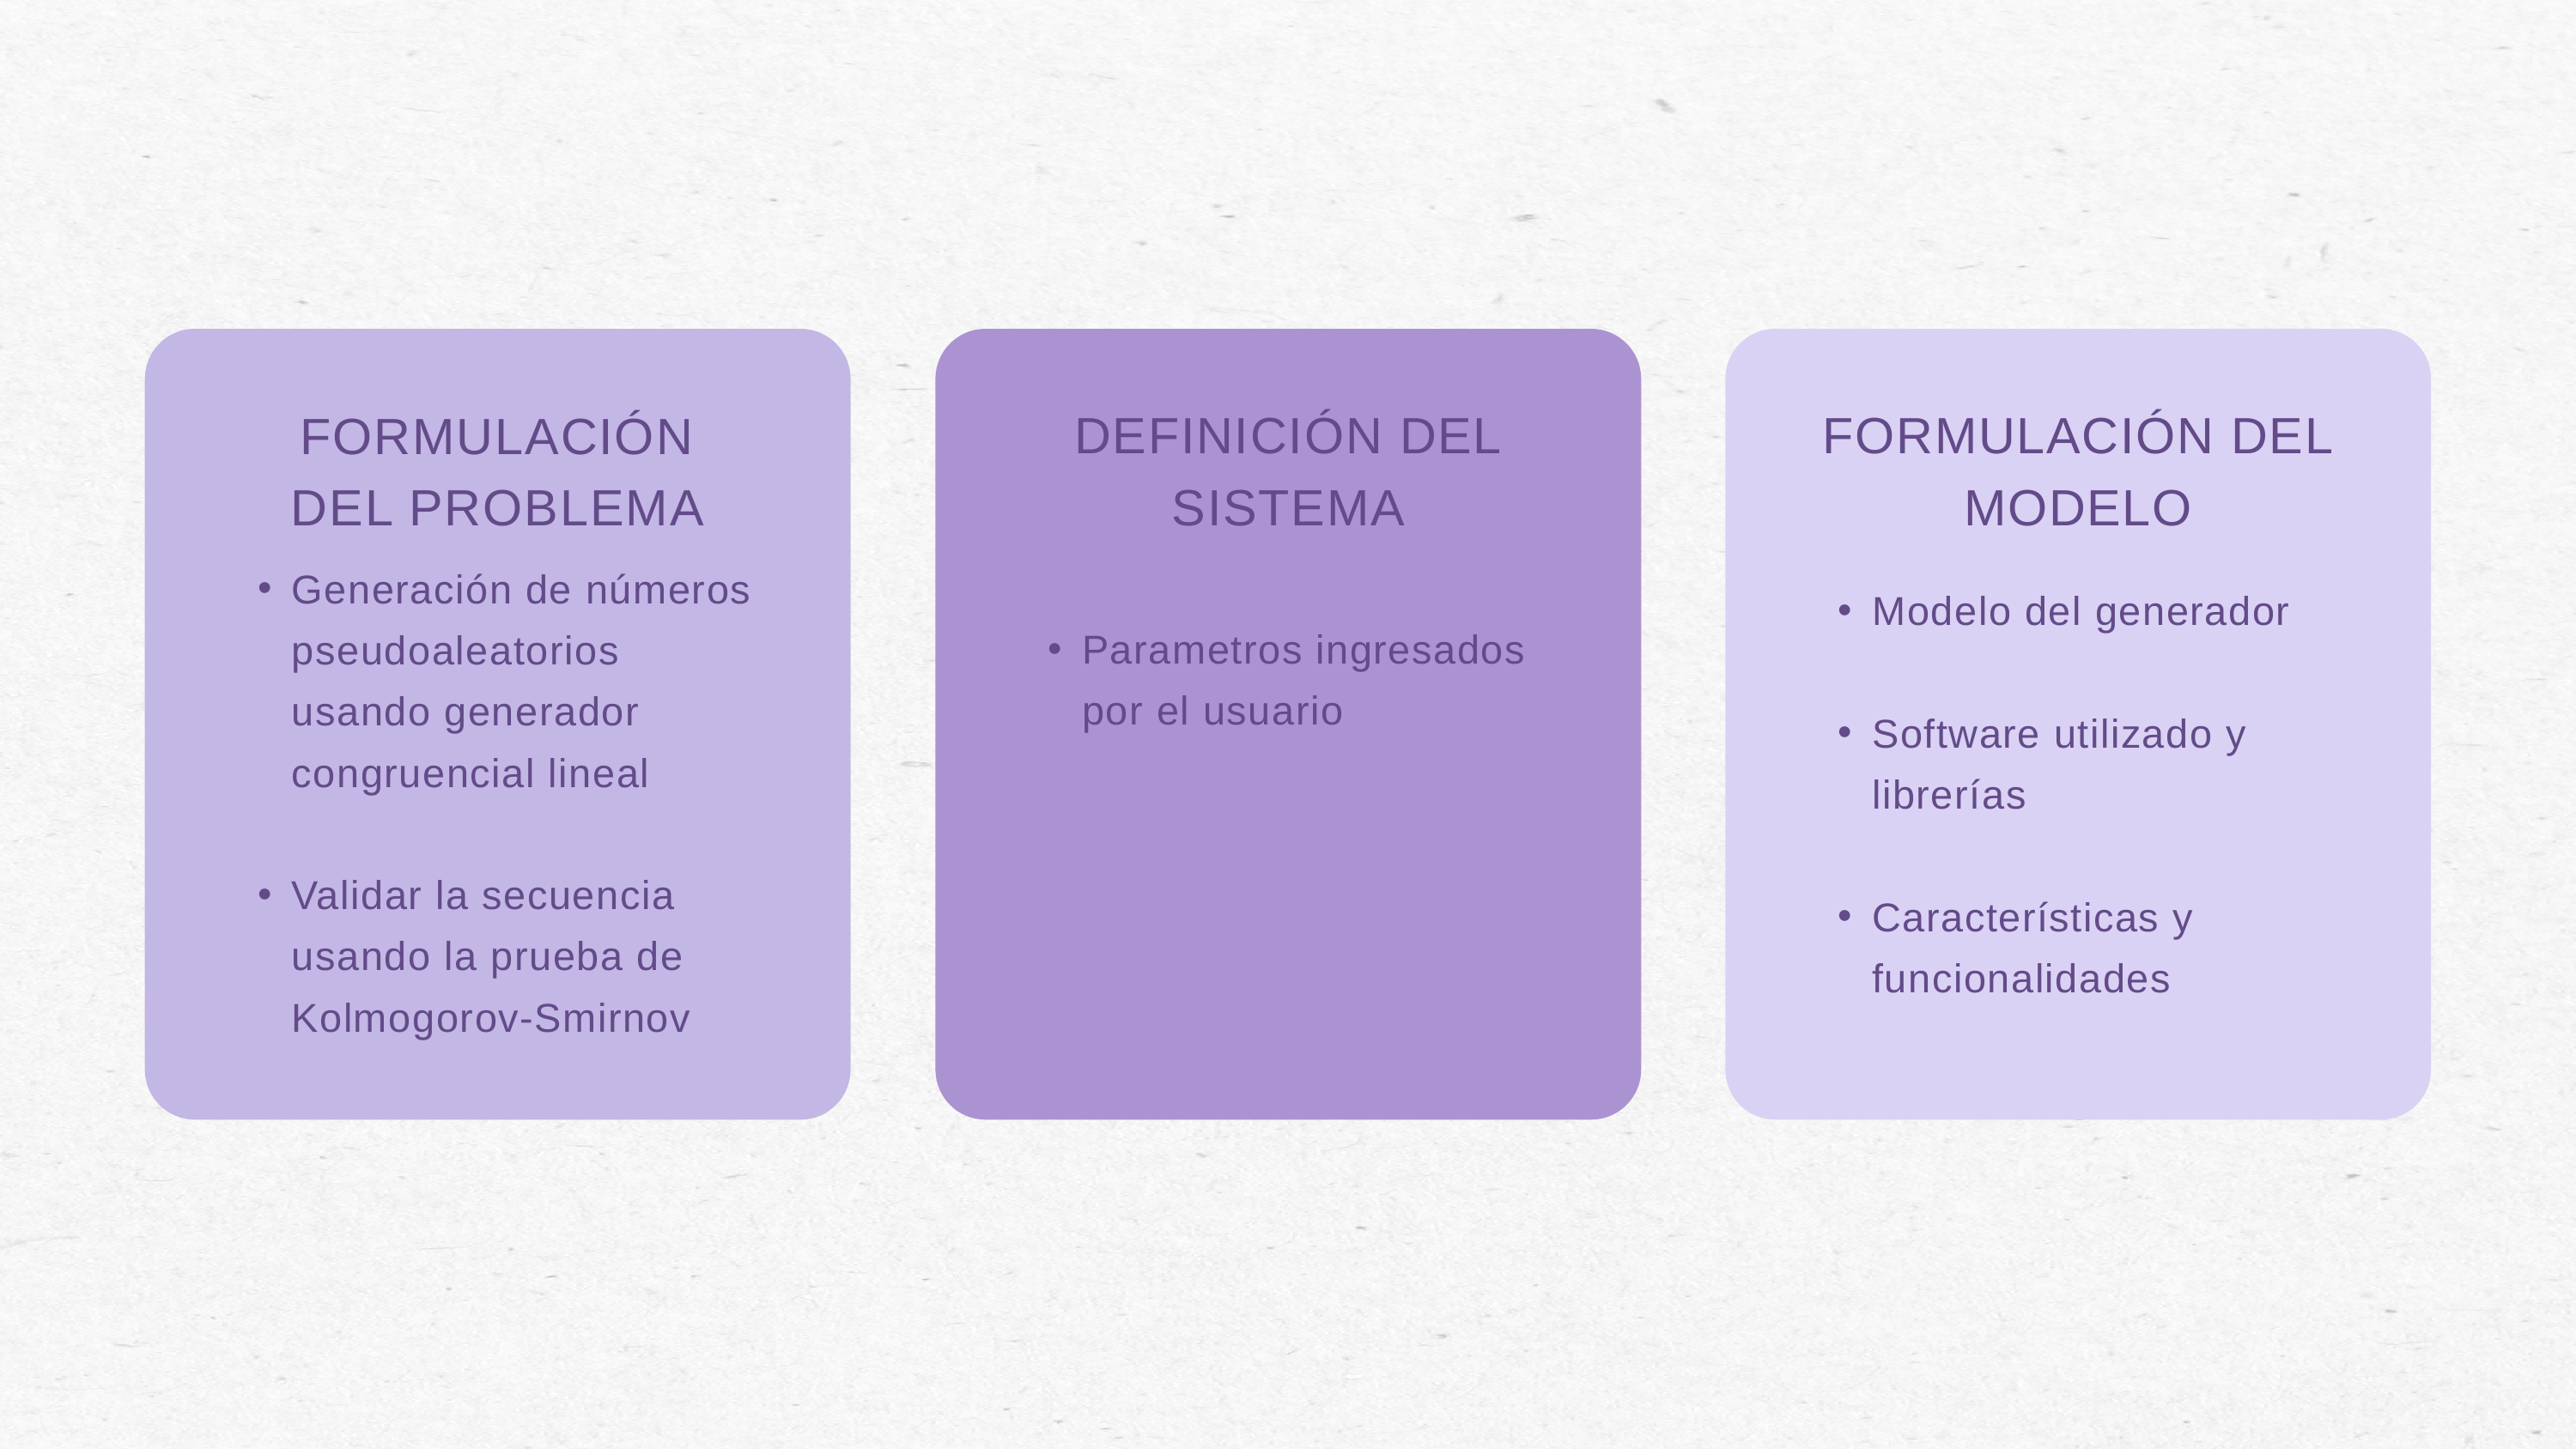

DEFINICIÓN DEL SISTEMA
FORMULACIÓN DEL MODELO
FORMULACIÓN DEL PROBLEMA
Generación de números pseudoaleatorios usando generador congruencial lineal

Validar la secuencia usando la prueba de Kolmogorov-Smirnov
Modelo del generador

Software utilizado y librerías

Características y funcionalidades
Parametros ingresados por el usuario